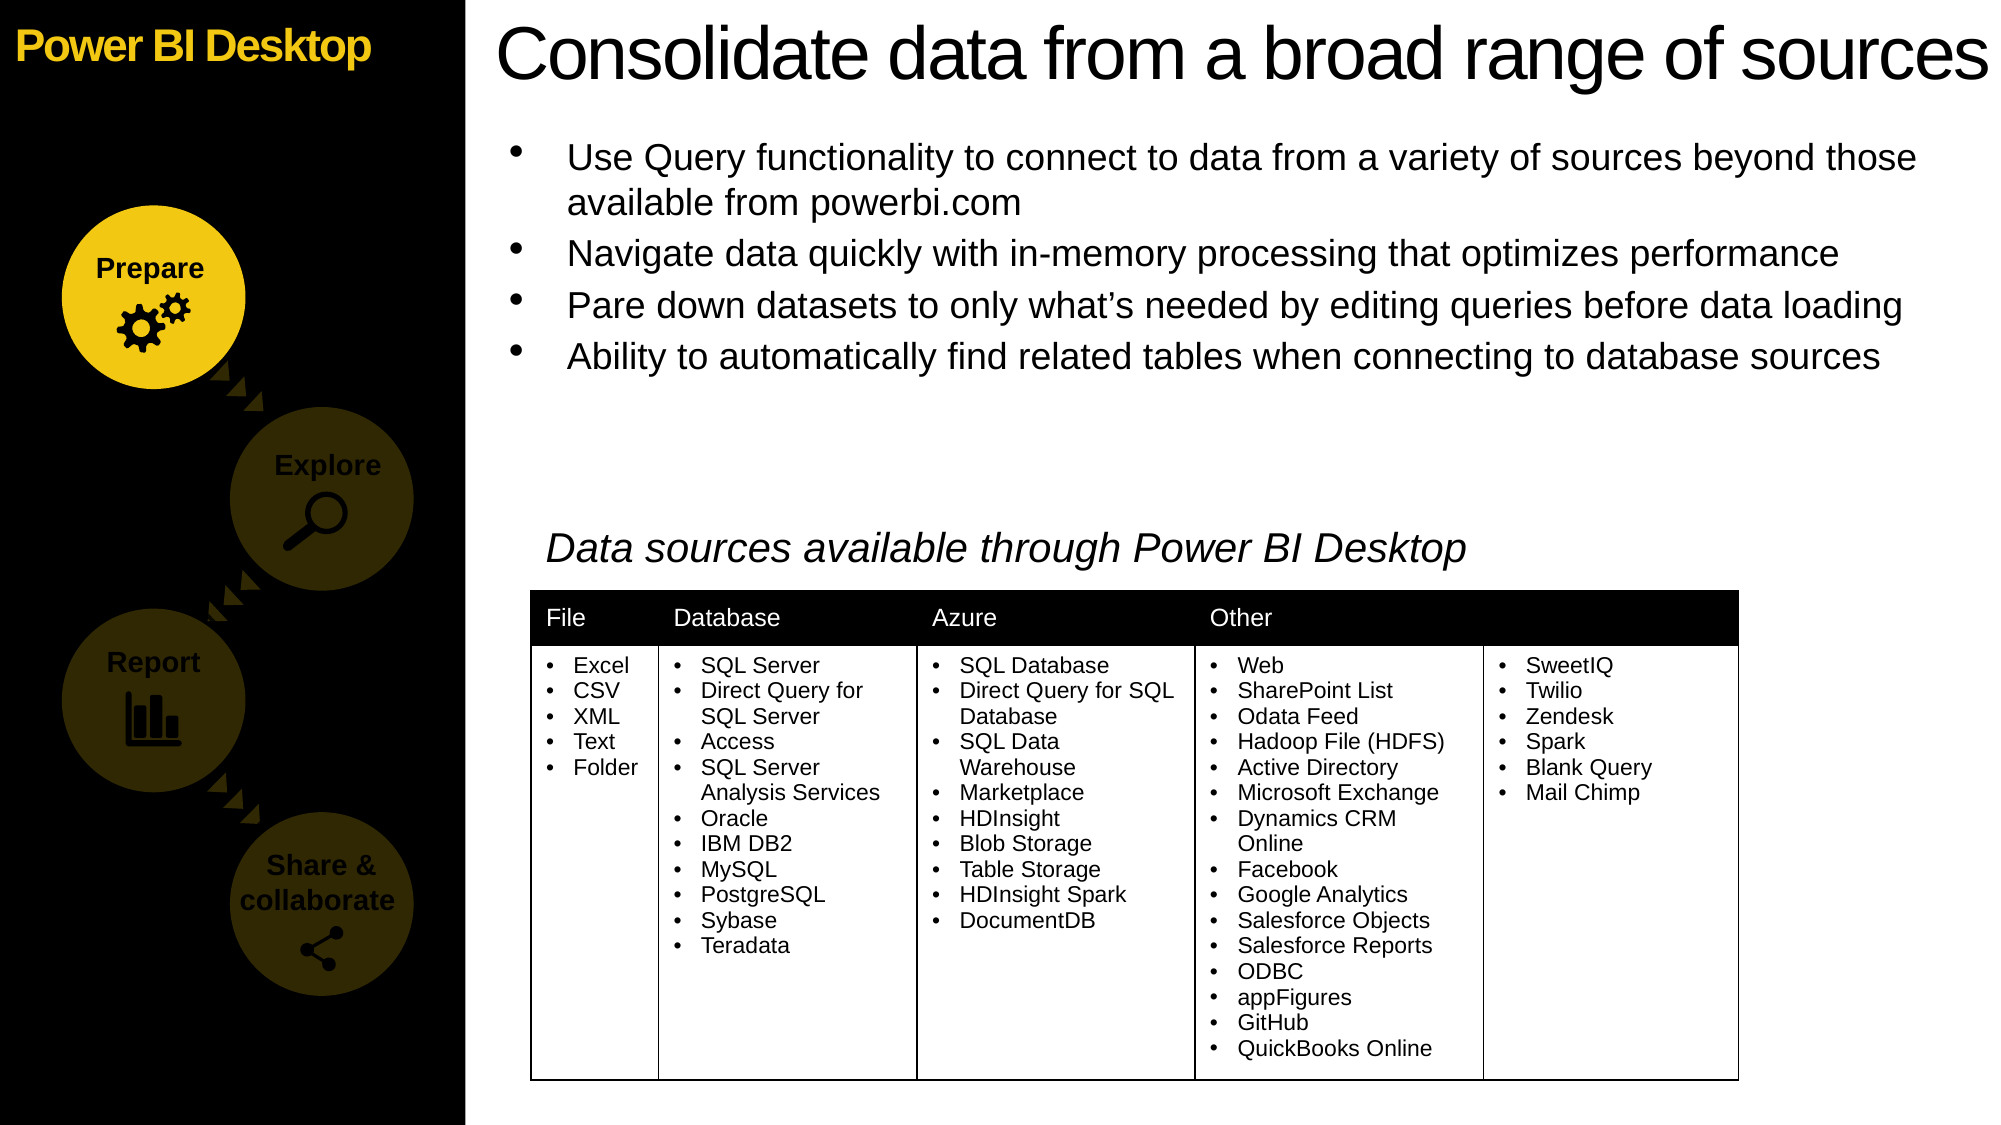

Prepare

Explore

Report

Share &
collaborate

Consolidate data from a broad range of sources
Power BI Desktop
Use Query functionality to connect to data from a variety of sources beyond those available from powerbi.com
Navigate data quickly with in-memory processing that optimizes performance
Pare down datasets to only what’s needed by editing queries before data loading
Ability to automatically find related tables when connecting to database sources
Data sources available through Power BI Desktop
| File | Database | Azure | Other |  |
| --- | --- | --- | --- | --- |
| Excel CSV XML Text Folder | SQL Server Direct Query for SQL Server Access SQL Server Analysis Services Oracle IBM DB2 MySQL PostgreSQL Sybase Teradata | SQL Database Direct Query for SQL Database SQL Data Warehouse Marketplace HDInsight Blob Storage Table Storage HDInsight Spark DocumentDB | Web SharePoint List Odata Feed Hadoop File (HDFS) Active Directory Microsoft Exchange Dynamics CRM Online Facebook Google Analytics Salesforce Objects Salesforce Reports ODBC appFigures GitHub QuickBooks Online | SweetIQ Twilio Zendesk Spark Blank Query Mail Chimp |